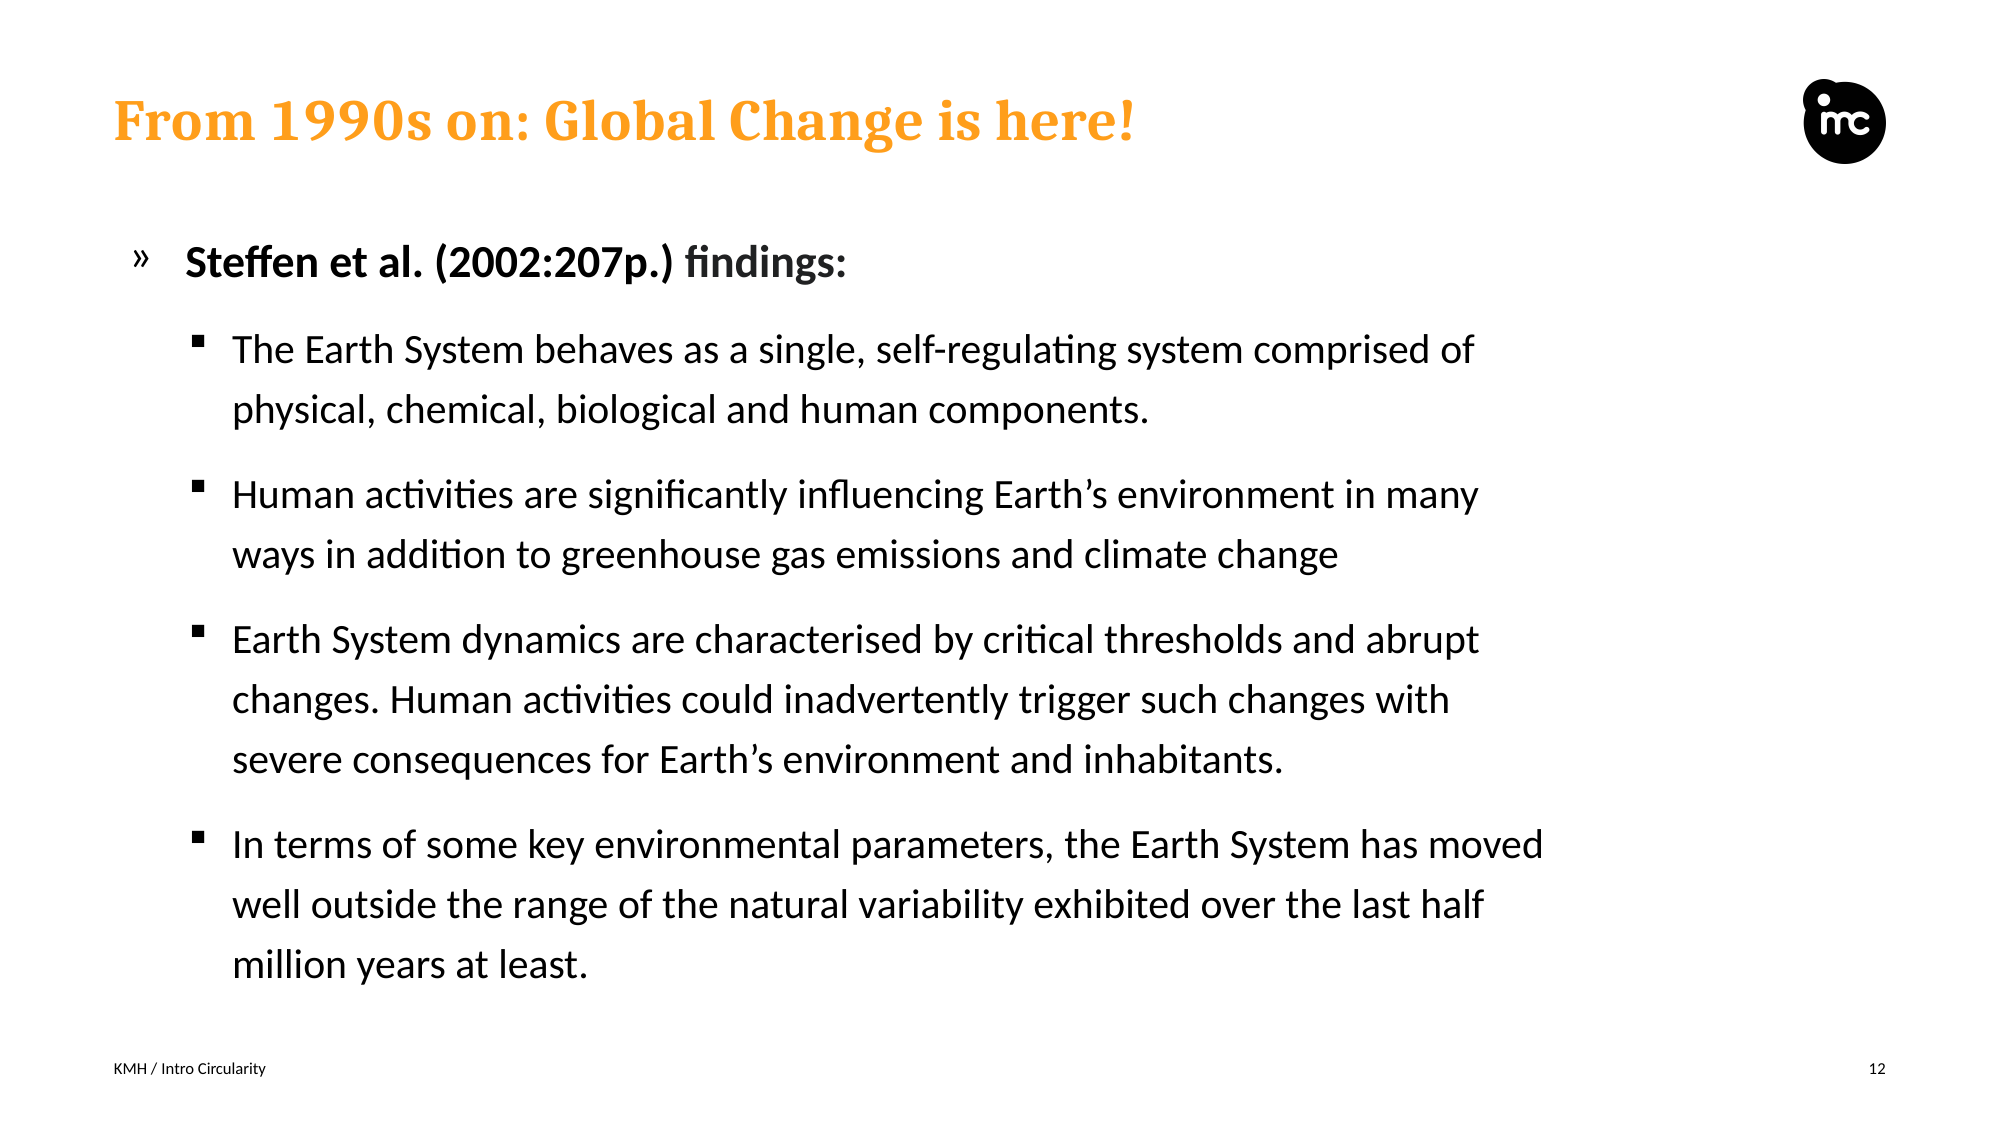

# From 1990s on: Global Change is here!
Steffen et al. (2002:207p.) findings:
The Earth System behaves as a single, self-regulating system comprised of physical, chemical, biological and human components.
Human activities are significantly influencing Earth’s environment in many ways in addition to greenhouse gas emissions and climate change
Earth System dynamics are characterised by critical thresholds and abrupt changes. Human activities could inadvertently trigger such changes with severe consequences for Earth’s environment and inhabitants.
In terms of some key environmental parameters, the Earth System has moved well outside the range of the natural variability exhibited over the last half million years at least.
KMH / Intro Circularity

12